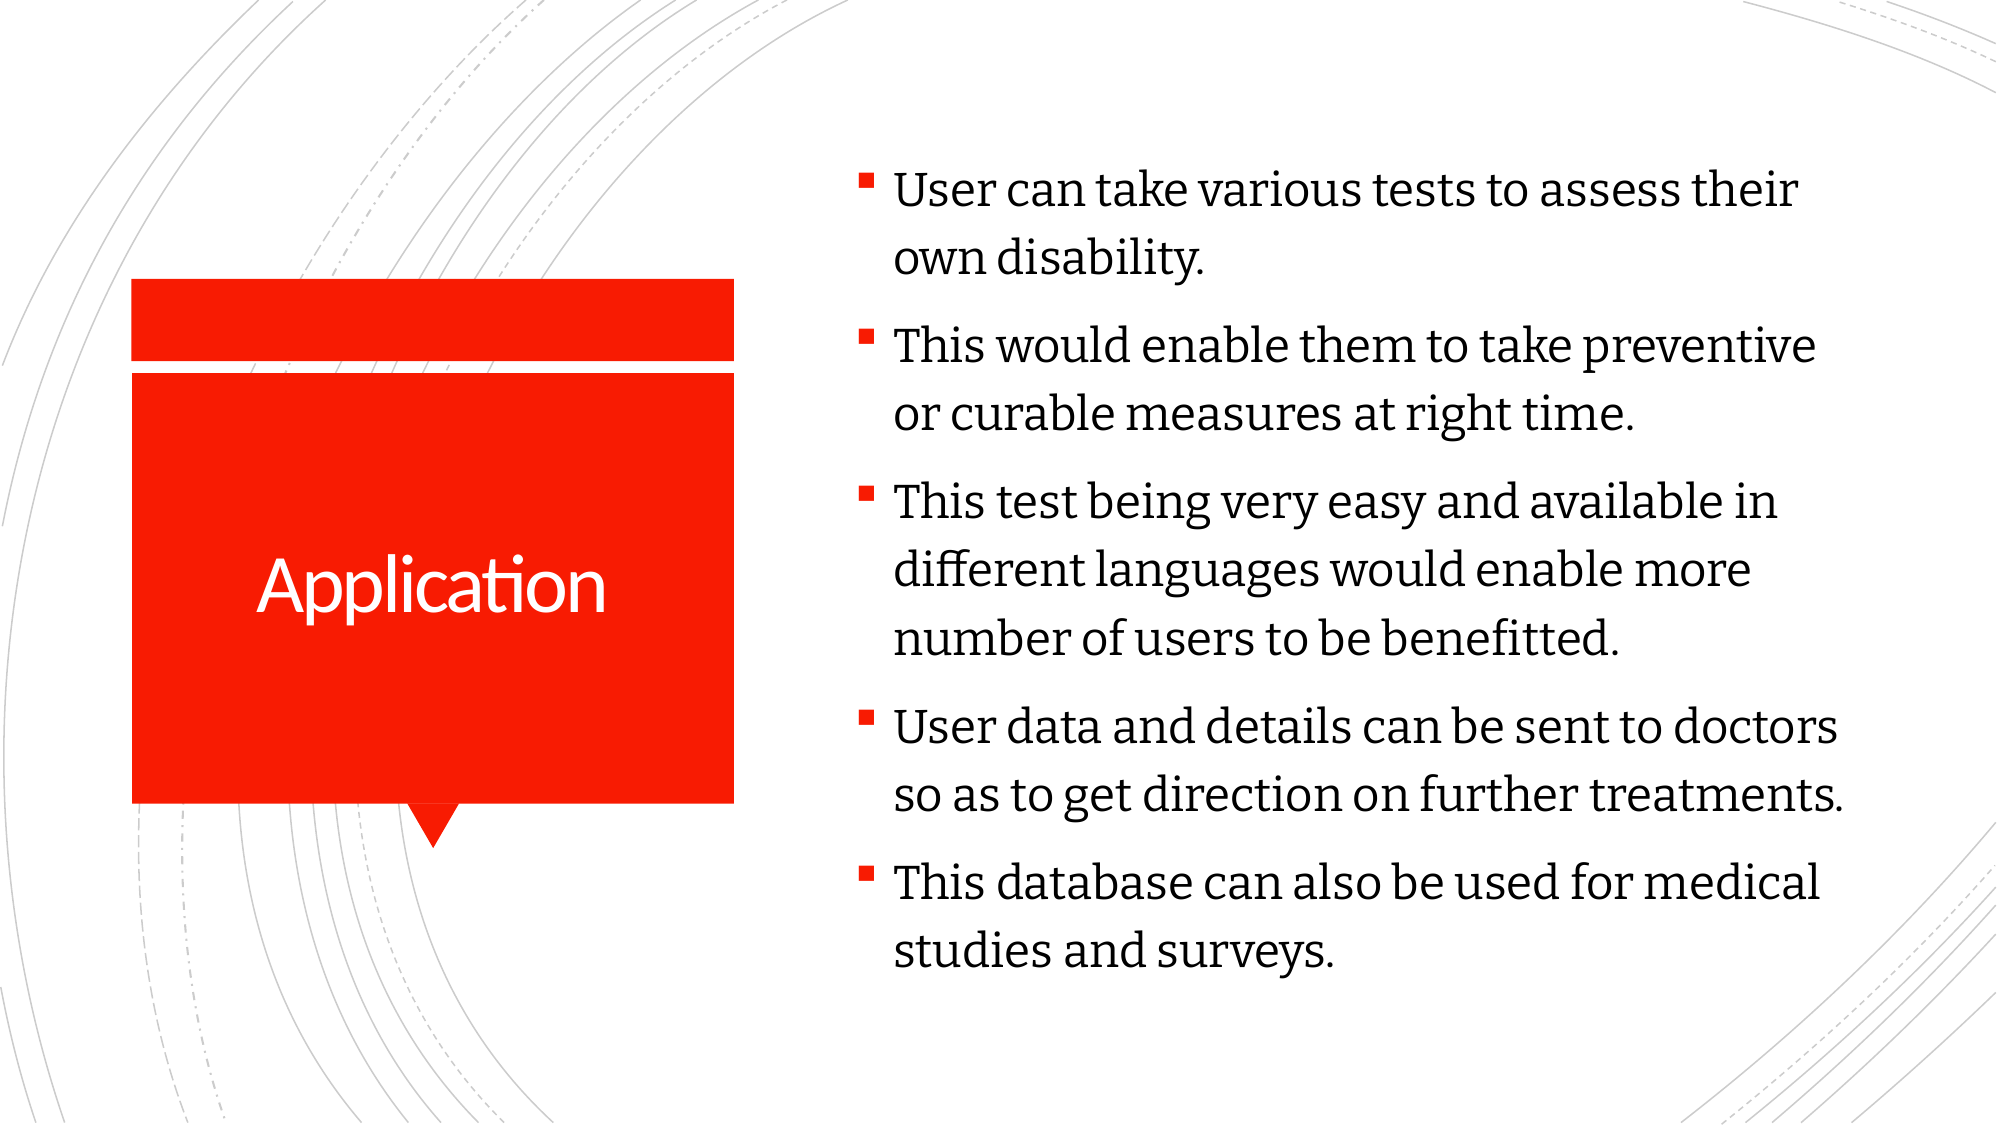

User can take various tests to assess their own disability.
This would enable them to take preventive or curable measures at right time.
This test being very easy and available in different languages would enable more number of users to be benefitted.
User data and details can be sent to doctors so as to get direction on further treatments.
This database can also be used for medical studies and surveys.
# Application